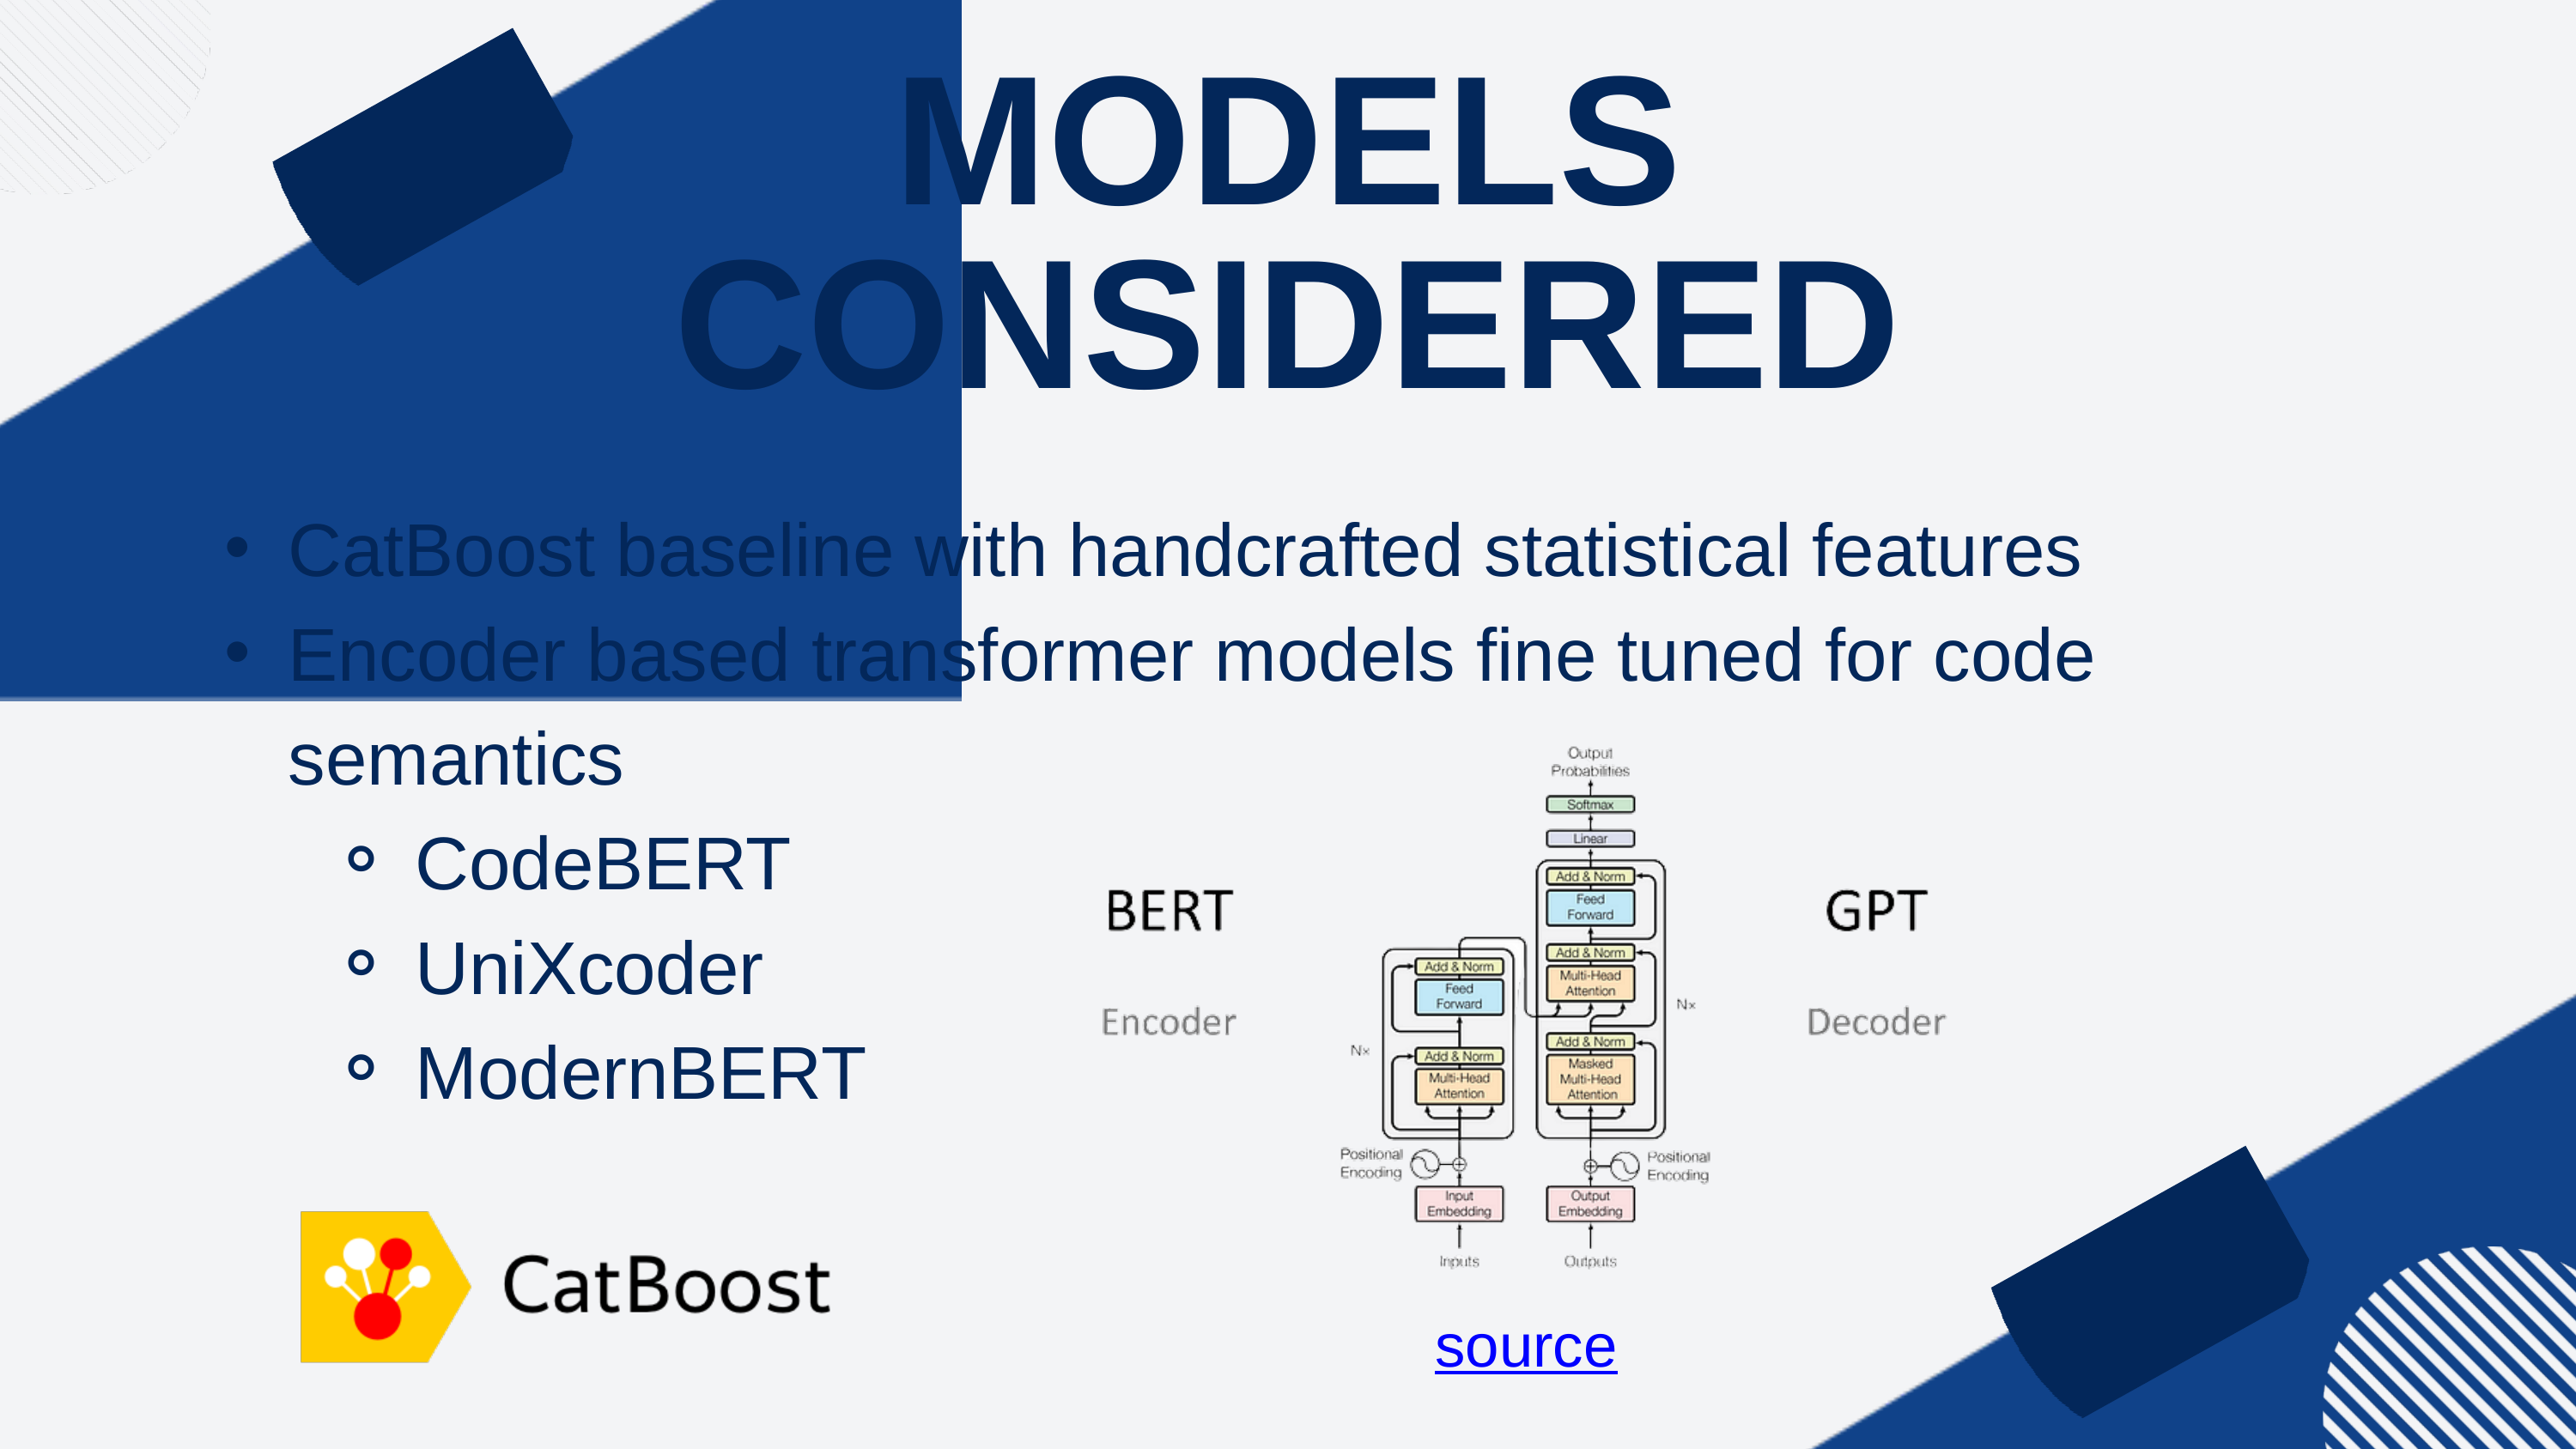

MODELS CONSIDERED

CatBoost baseline with handcrafted statistical features
Encoder based transformer models fine tuned for code semantics
CodeBERT
UniXcoder
ModernBERT

source